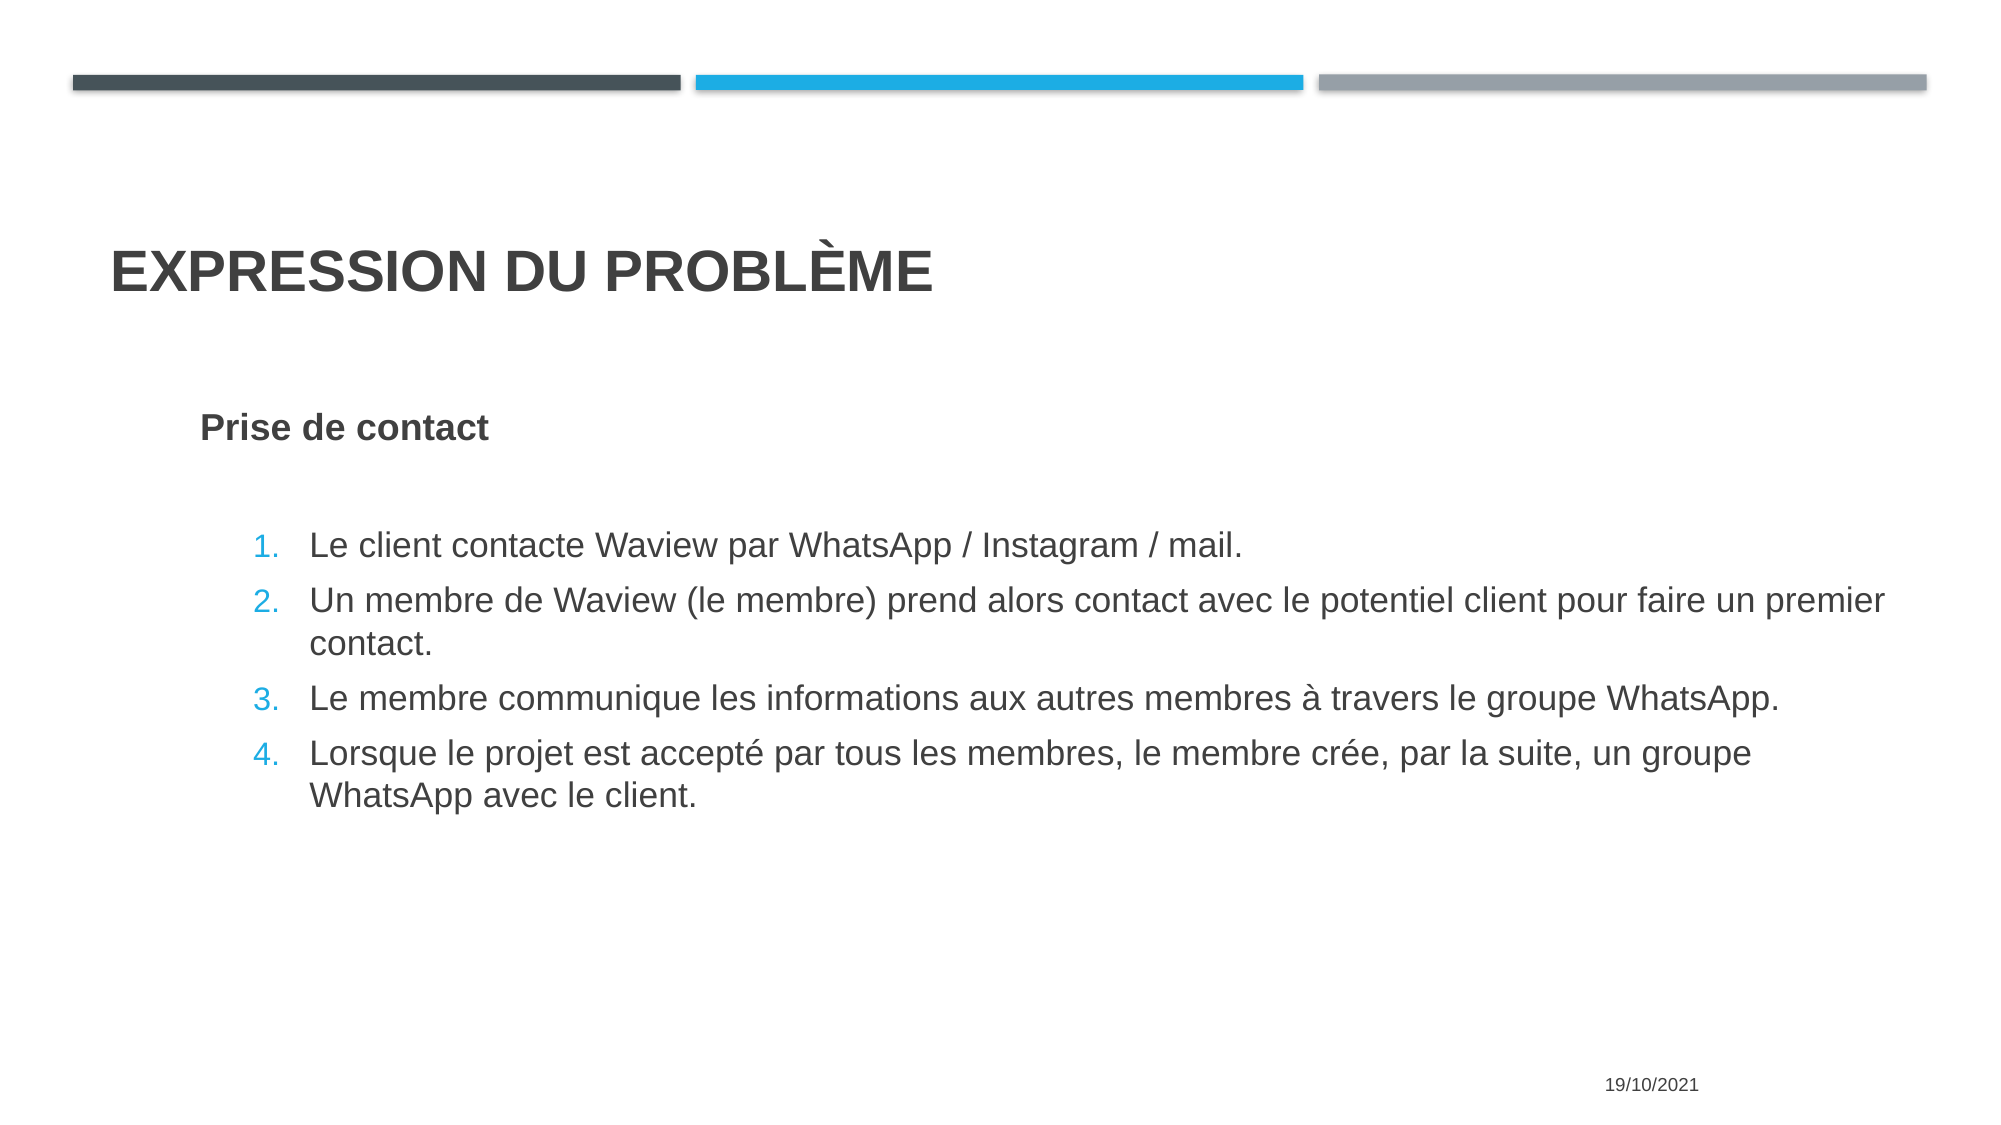

# Expression du problème
Prise de contact

Le client contacte Waview par WhatsApp / Instagram / mail.
Un membre de Waview (le membre) prend alors contact avec le potentiel client pour faire un premier contact.
Le membre communique les informations aux autres membres à travers le groupe WhatsApp.
Lorsque le projet est accepté par tous les membres, le membre crée, par la suite, un groupe WhatsApp avec le client.

19/10/2021